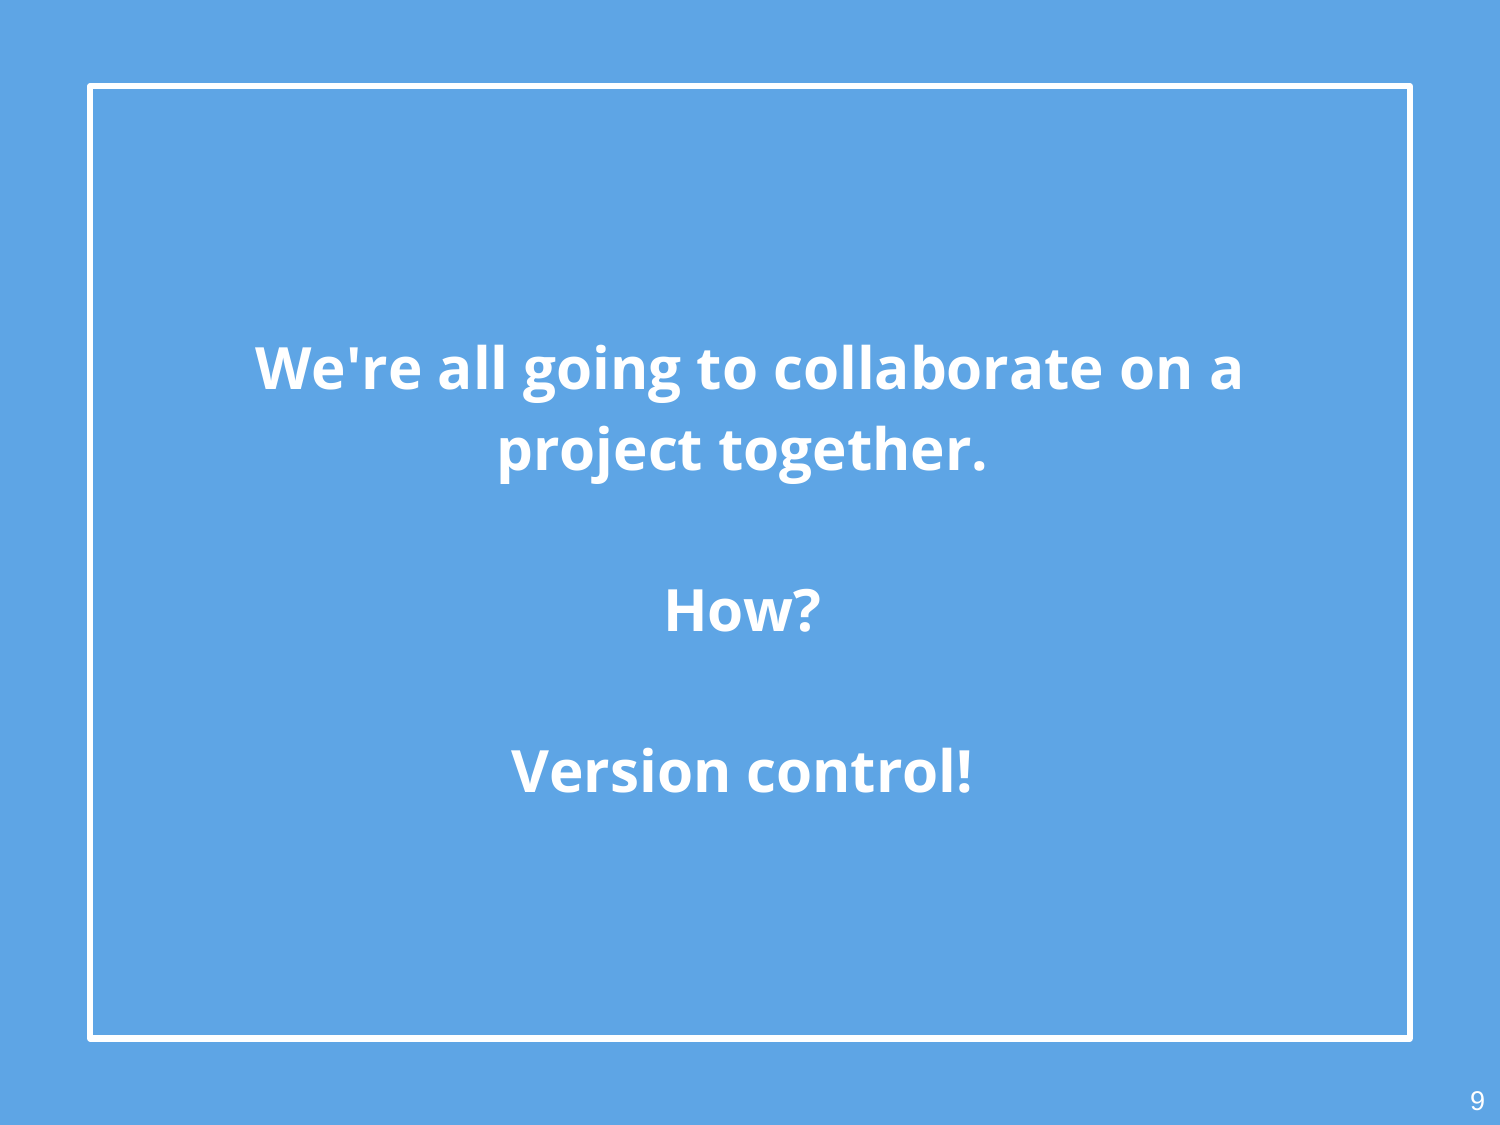

We're all going to collaborate on a project together.
How?
Version control!